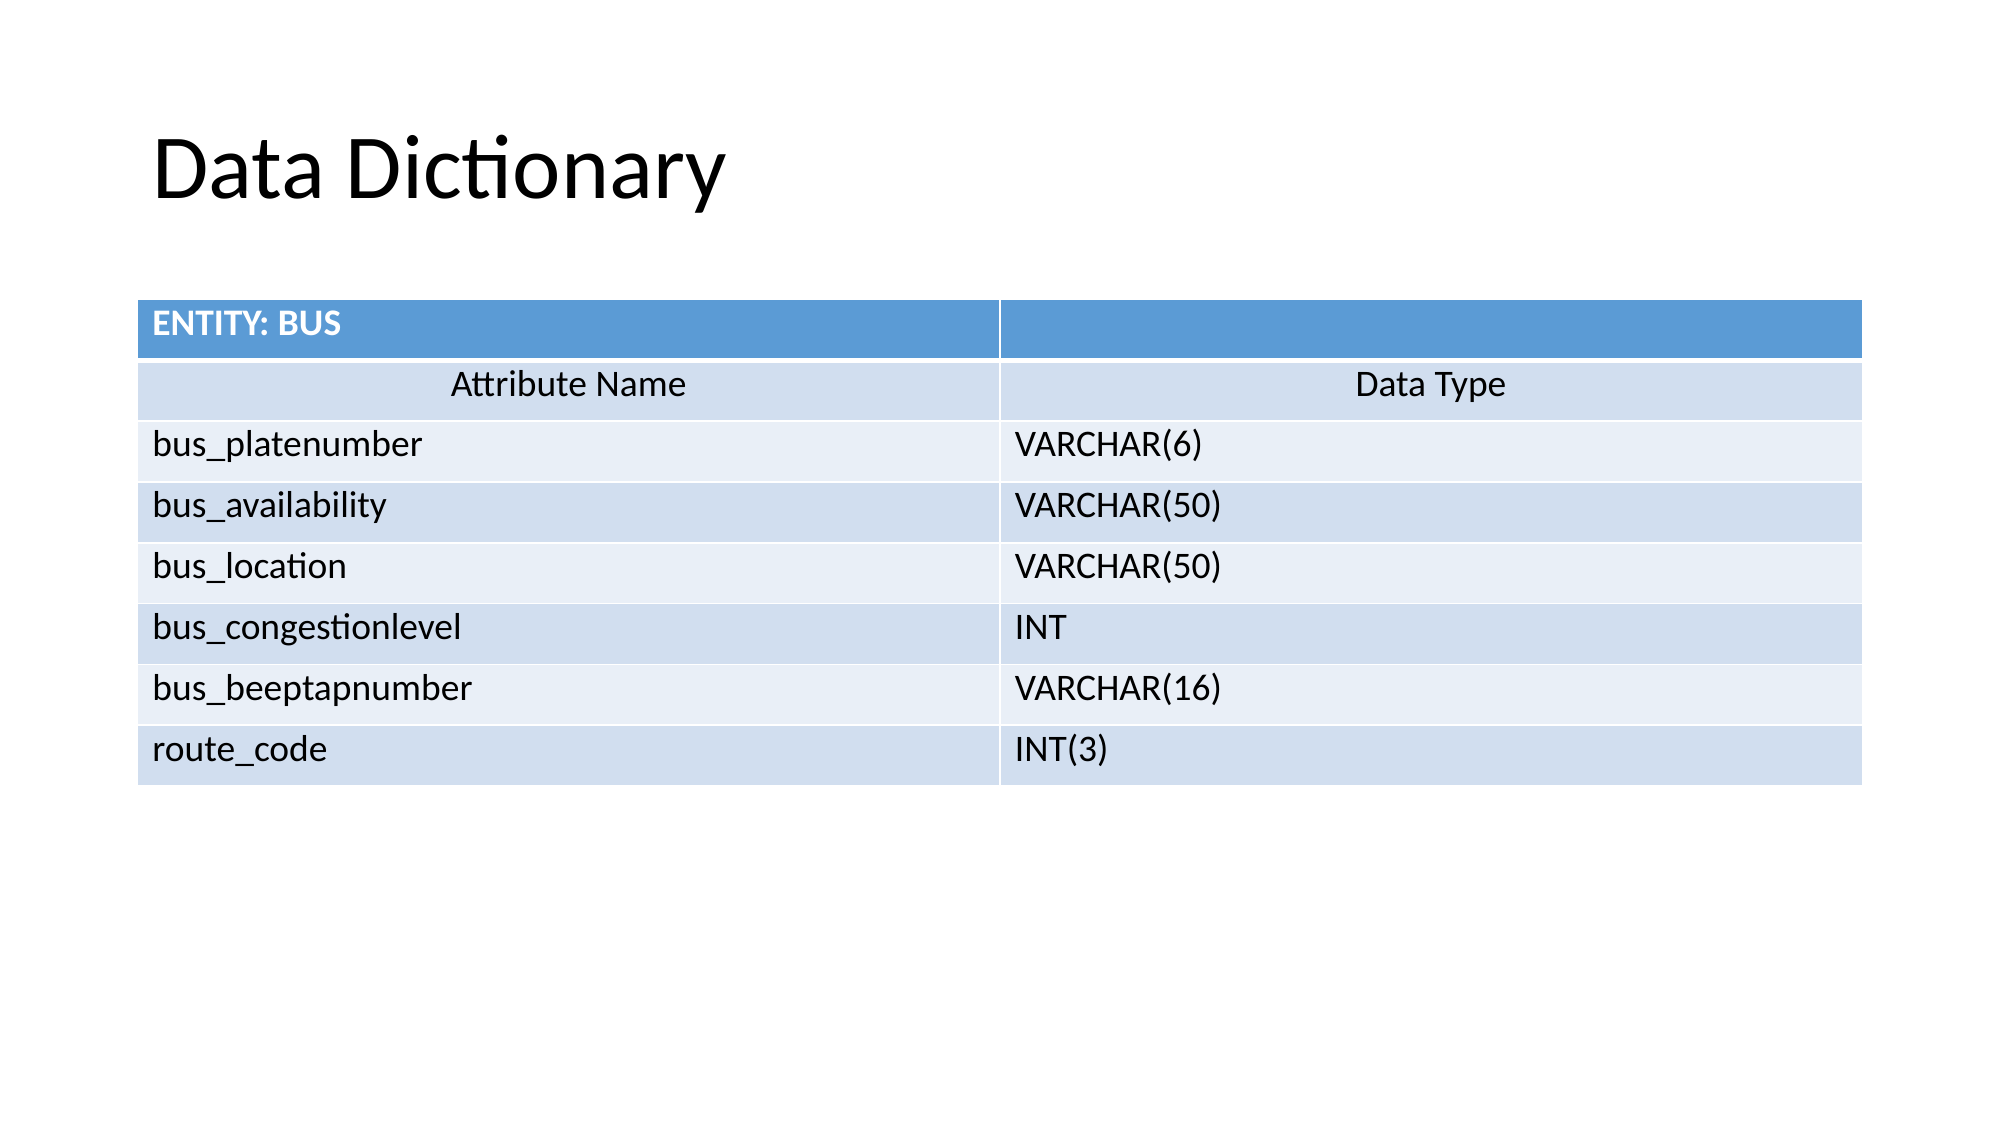

# Data Dictionary
| ENTITY: BUS |  |
| --- | --- |
| Attribute Name | Data Type |
| bus\_platenumber | VARCHAR(6) |
| bus\_availability | VARCHAR(50) |
| bus\_location | VARCHAR(50) |
| bus\_congestionlevel | INT |
| bus\_beeptapnumber | VARCHAR(16) |
| route\_code | INT(3) |